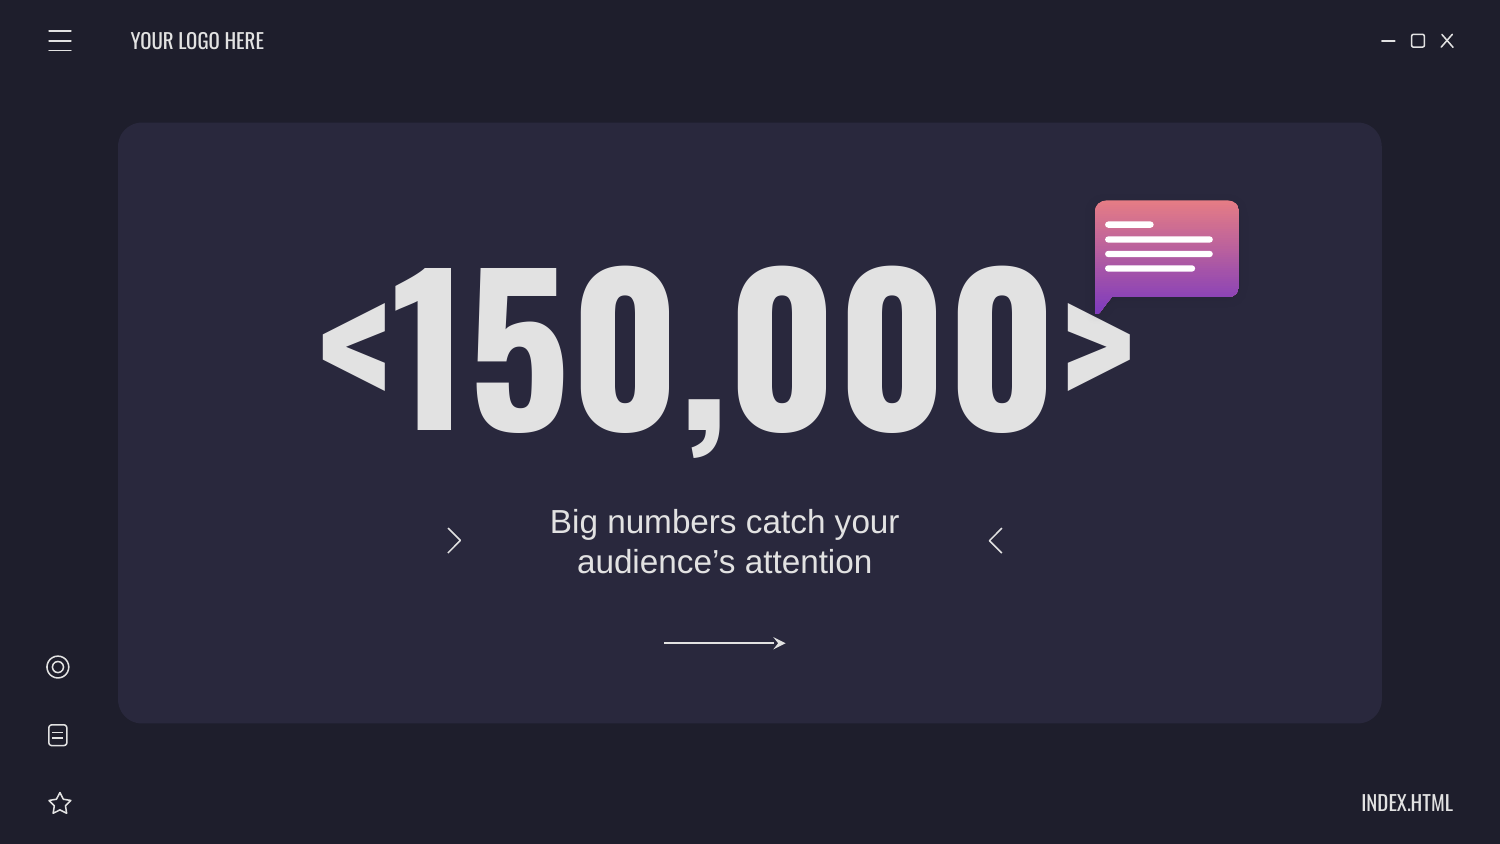

YOUR LOGO HERE

# <150,000>
Big numbers catch your audience’s attention

INDEX.HTML